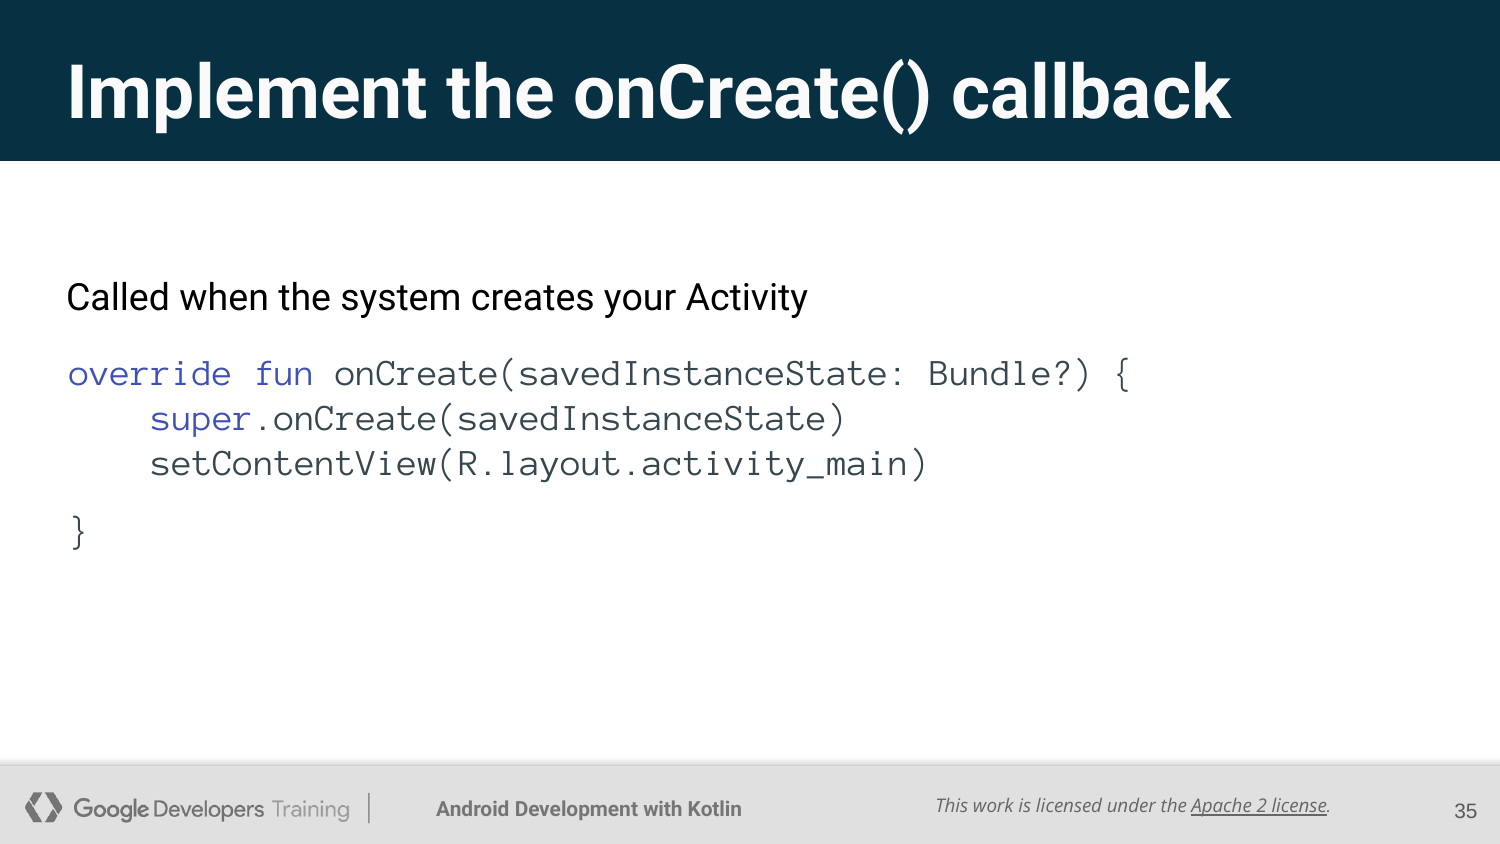

# Implement the onCreate() callback
Called when the system creates your Activity
override fun onCreate(savedInstanceState: Bundle?) {
    super.onCreate(savedInstanceState)
    setContentView(R.layout.activity_main)
}

35